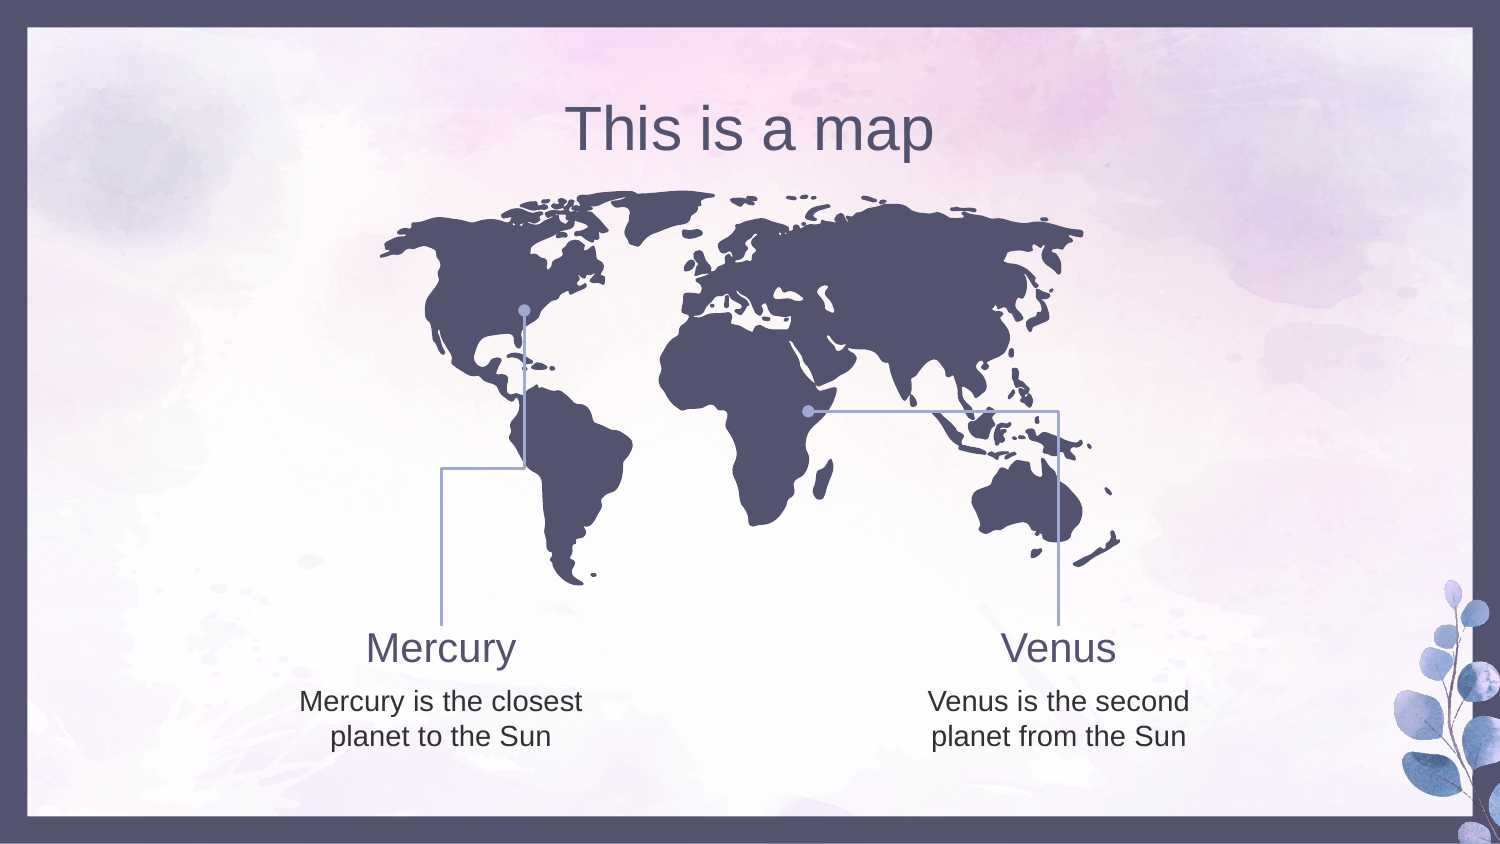

# This is a map

Mercury
Venus
Venus is the second planet from the Sun
Mercury is the closest planet to the Sun